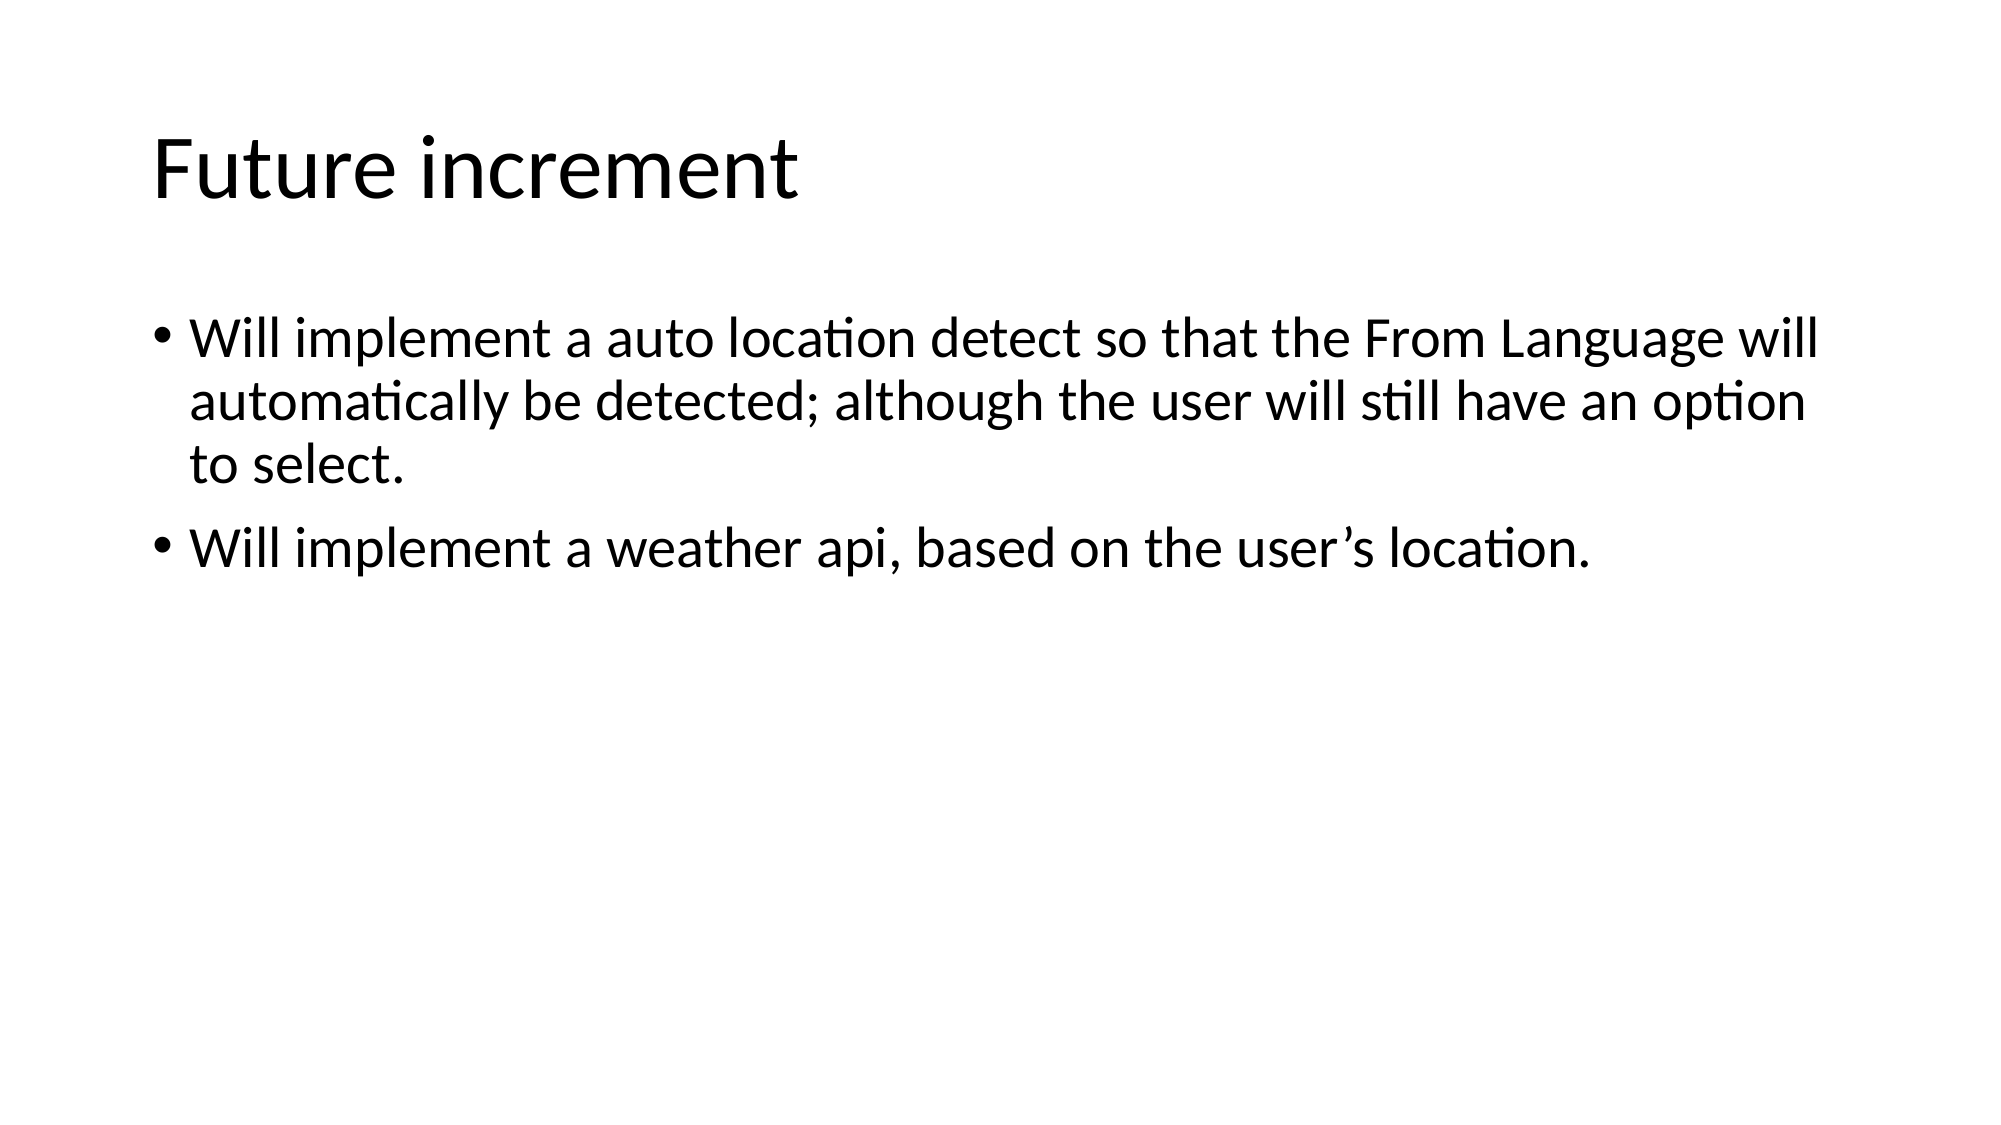

# Future increment
Will implement a auto location detect so that the From Language will automatically be detected; although the user will still have an option to select.
Will implement a weather api, based on the user’s location.